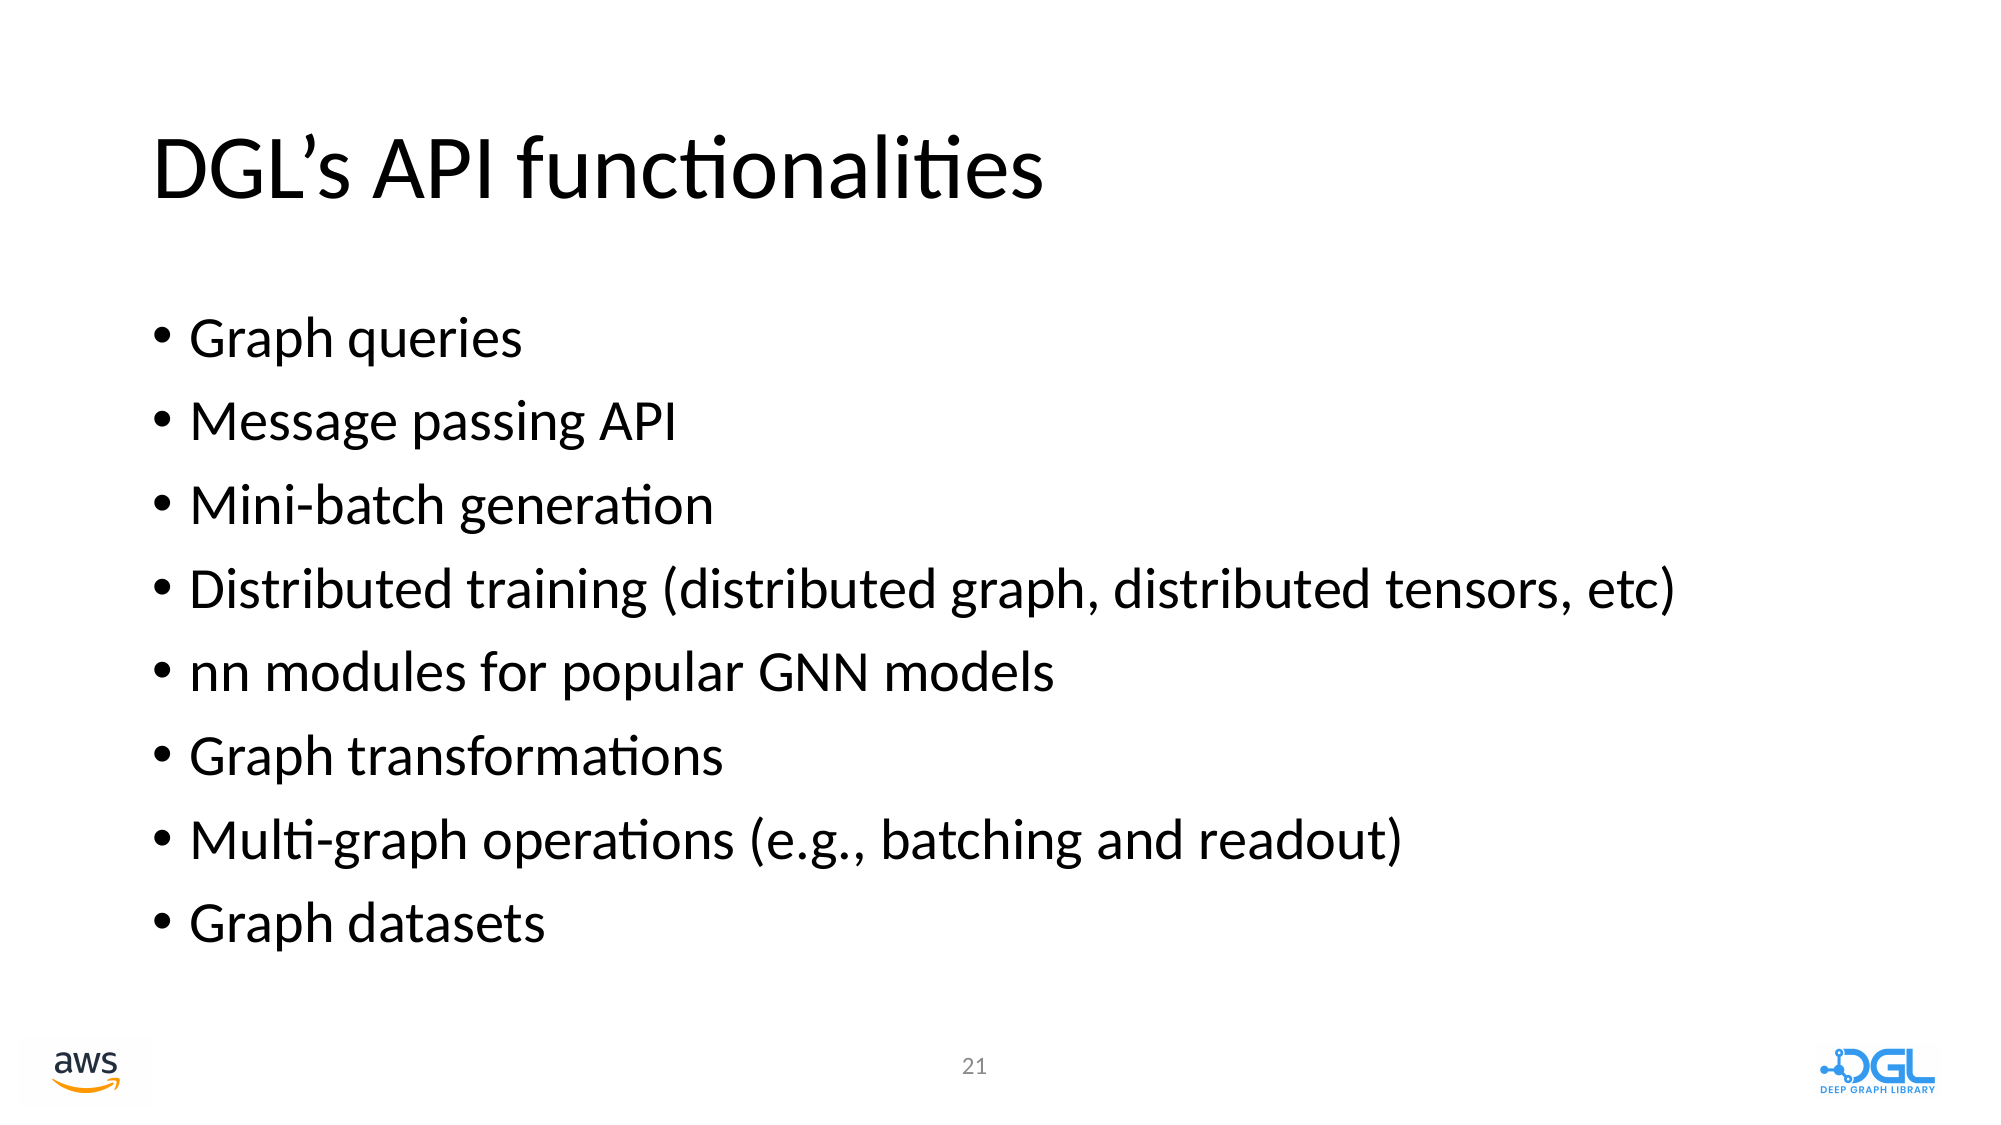

# DGL’s API functionalities
Graph queries
Message passing API
Mini-batch generation
Distributed training (distributed graph, distributed tensors, etc)
nn modules for popular GNN models
Graph transformations
Multi-graph operations (e.g., batching and readout)
Graph datasets
21